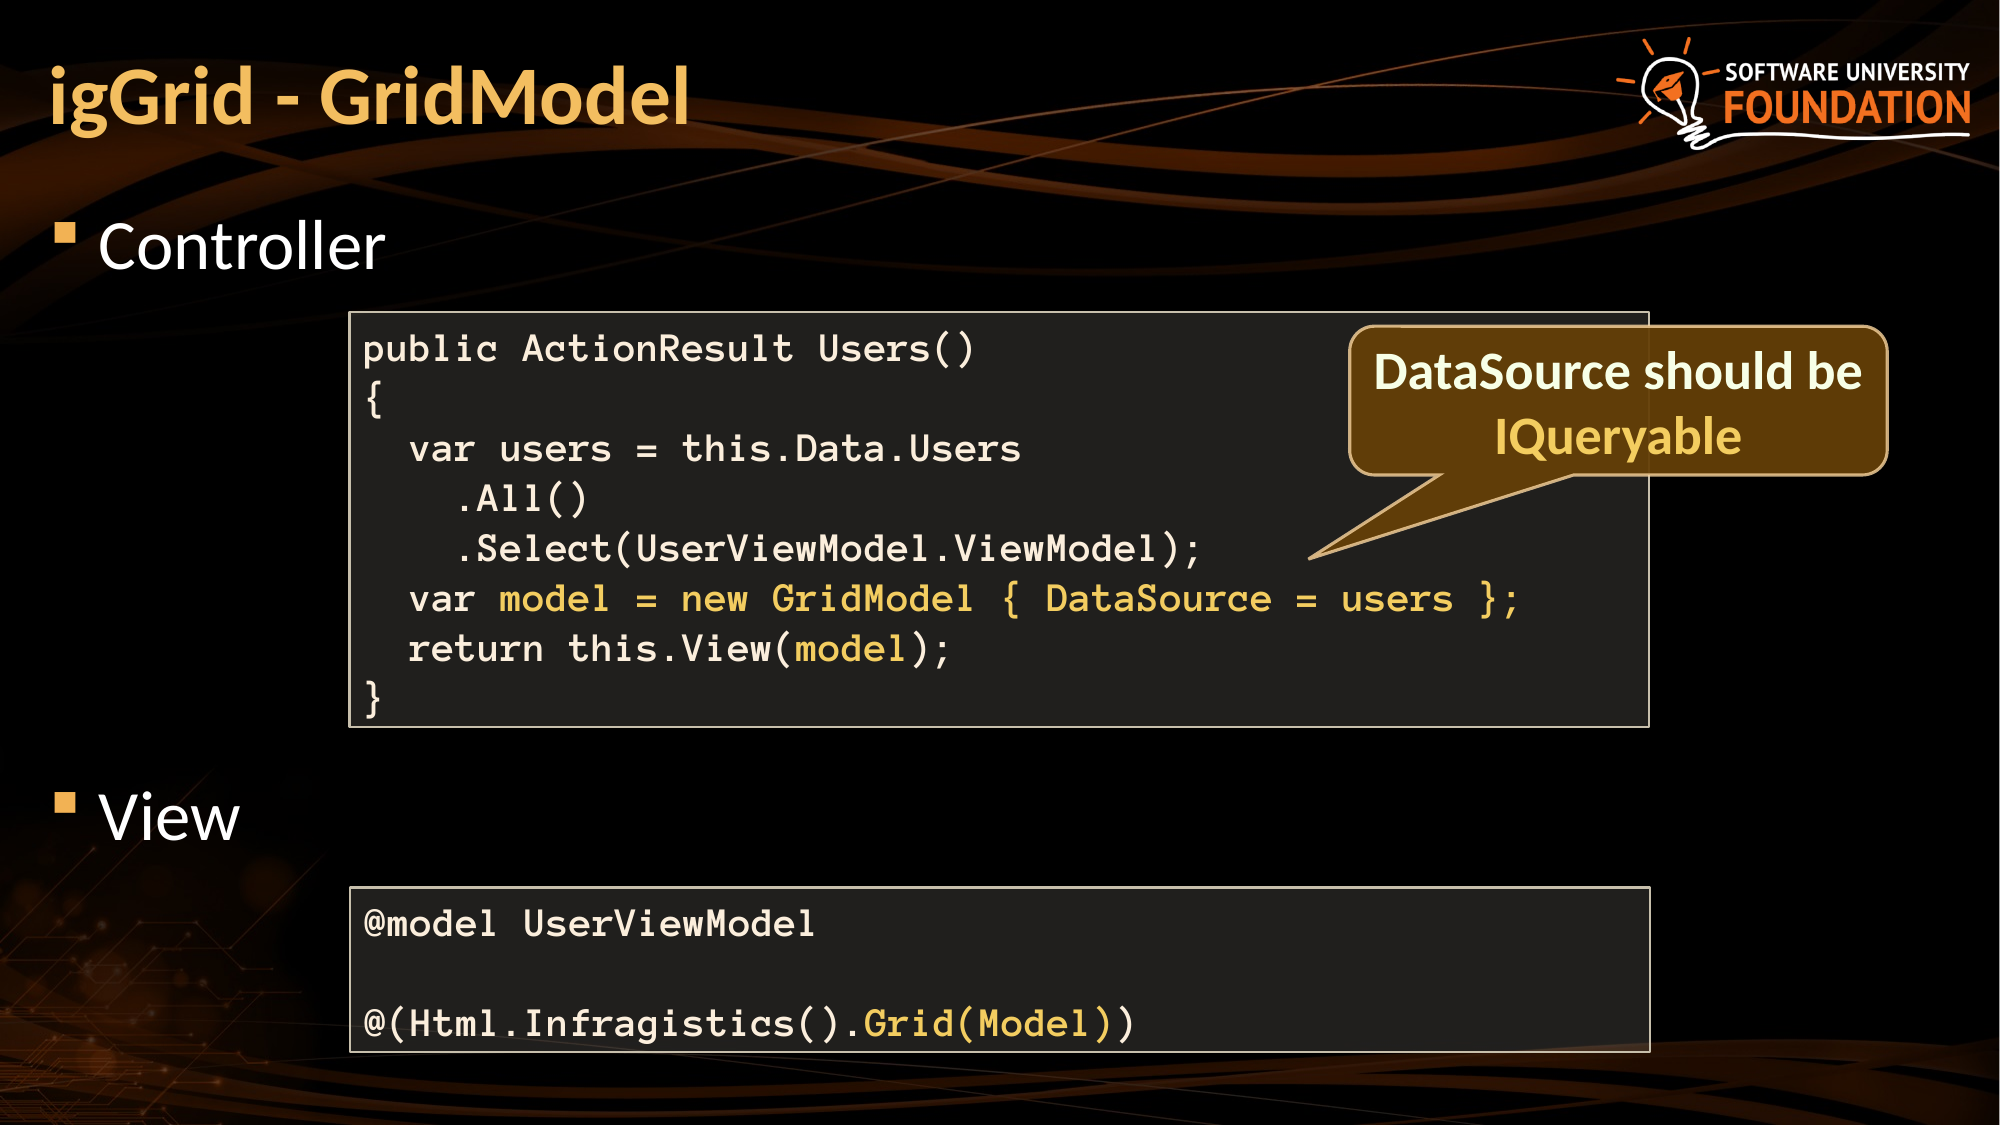

# igGrid - GridModel
Controller

View
public ActionResult Users()
{
  var users = this.Data.Users
    .All()
    .Select(UserViewModel.ViewModel);
  var model = new GridModel { DataSource = users };
  return this.View(model);
}
DataSource should be IQueryable
@model UserViewModel

@(Html.Infragistics().Grid(Model))